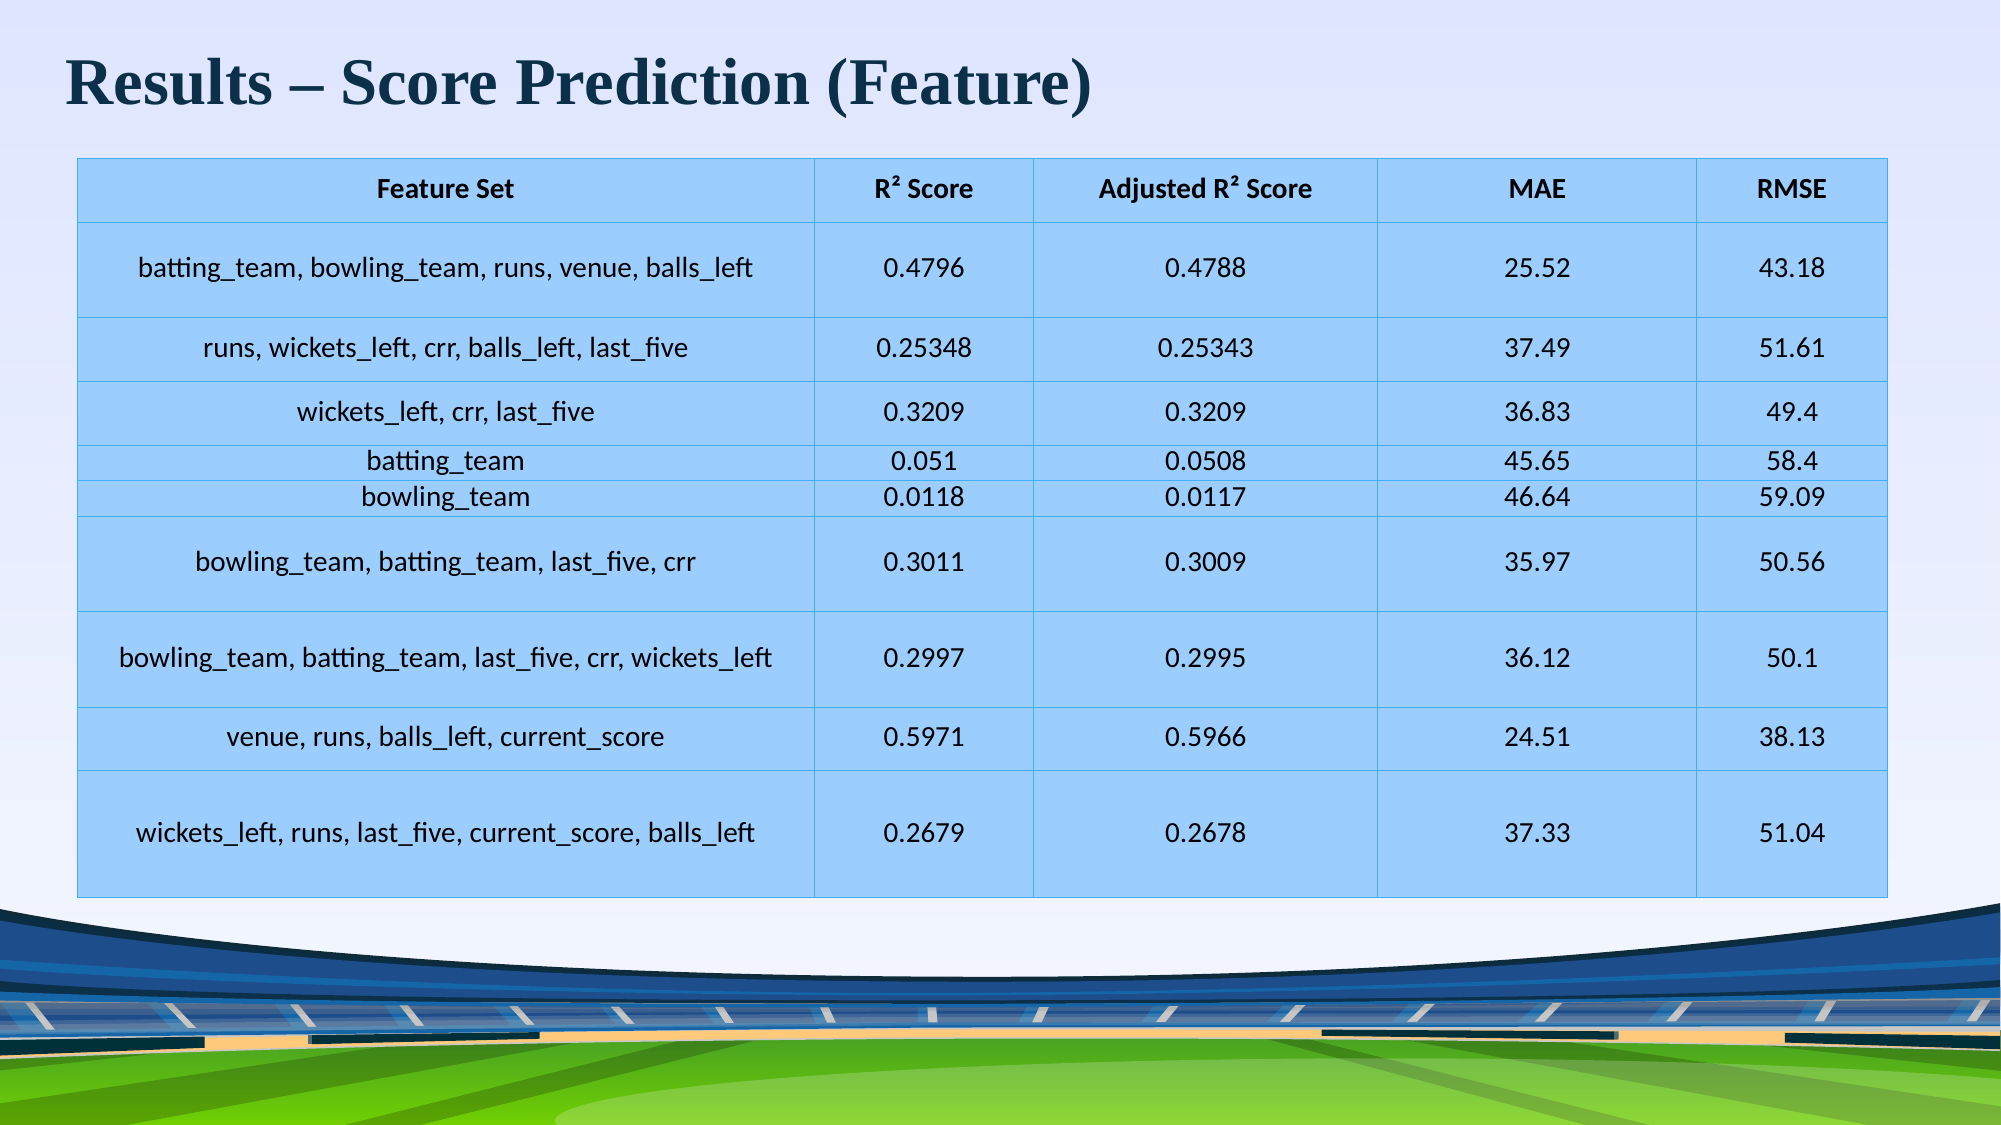

Results – Score Prediction (Feature)
| Feature Set | R² Score | Adjusted R² Score | MAE | RMSE |
| --- | --- | --- | --- | --- |
| batting\_team, bowling\_team, runs, venue, balls\_left | 0.4796 | 0.4788 | 25.52 | 43.18 |
| runs, wickets\_left, crr, balls\_left, last\_five | 0.25348 | 0.25343 | 37.49 | 51.61 |
| wickets\_left, crr, last\_five | 0.3209 | 0.3209 | 36.83 | 49.4 |
| batting\_team | 0.051 | 0.0508 | 45.65 | 58.4 |
| bowling\_team | 0.0118 | 0.0117 | 46.64 | 59.09 |
| bowling\_team, batting\_team, last\_five, crr | 0.3011 | 0.3009 | 35.97 | 50.56 |
| bowling\_team, batting\_team, last\_five, crr, wickets\_left | 0.2997 | 0.2995 | 36.12 | 50.1 |
| venue, runs, balls\_left, current\_score | 0.5971 | 0.5966 | 24.51 | 38.13 |
| wickets\_left, runs, last\_five, current\_score, balls\_left | 0.2679 | 0.2678 | 37.33 | 51.04 |